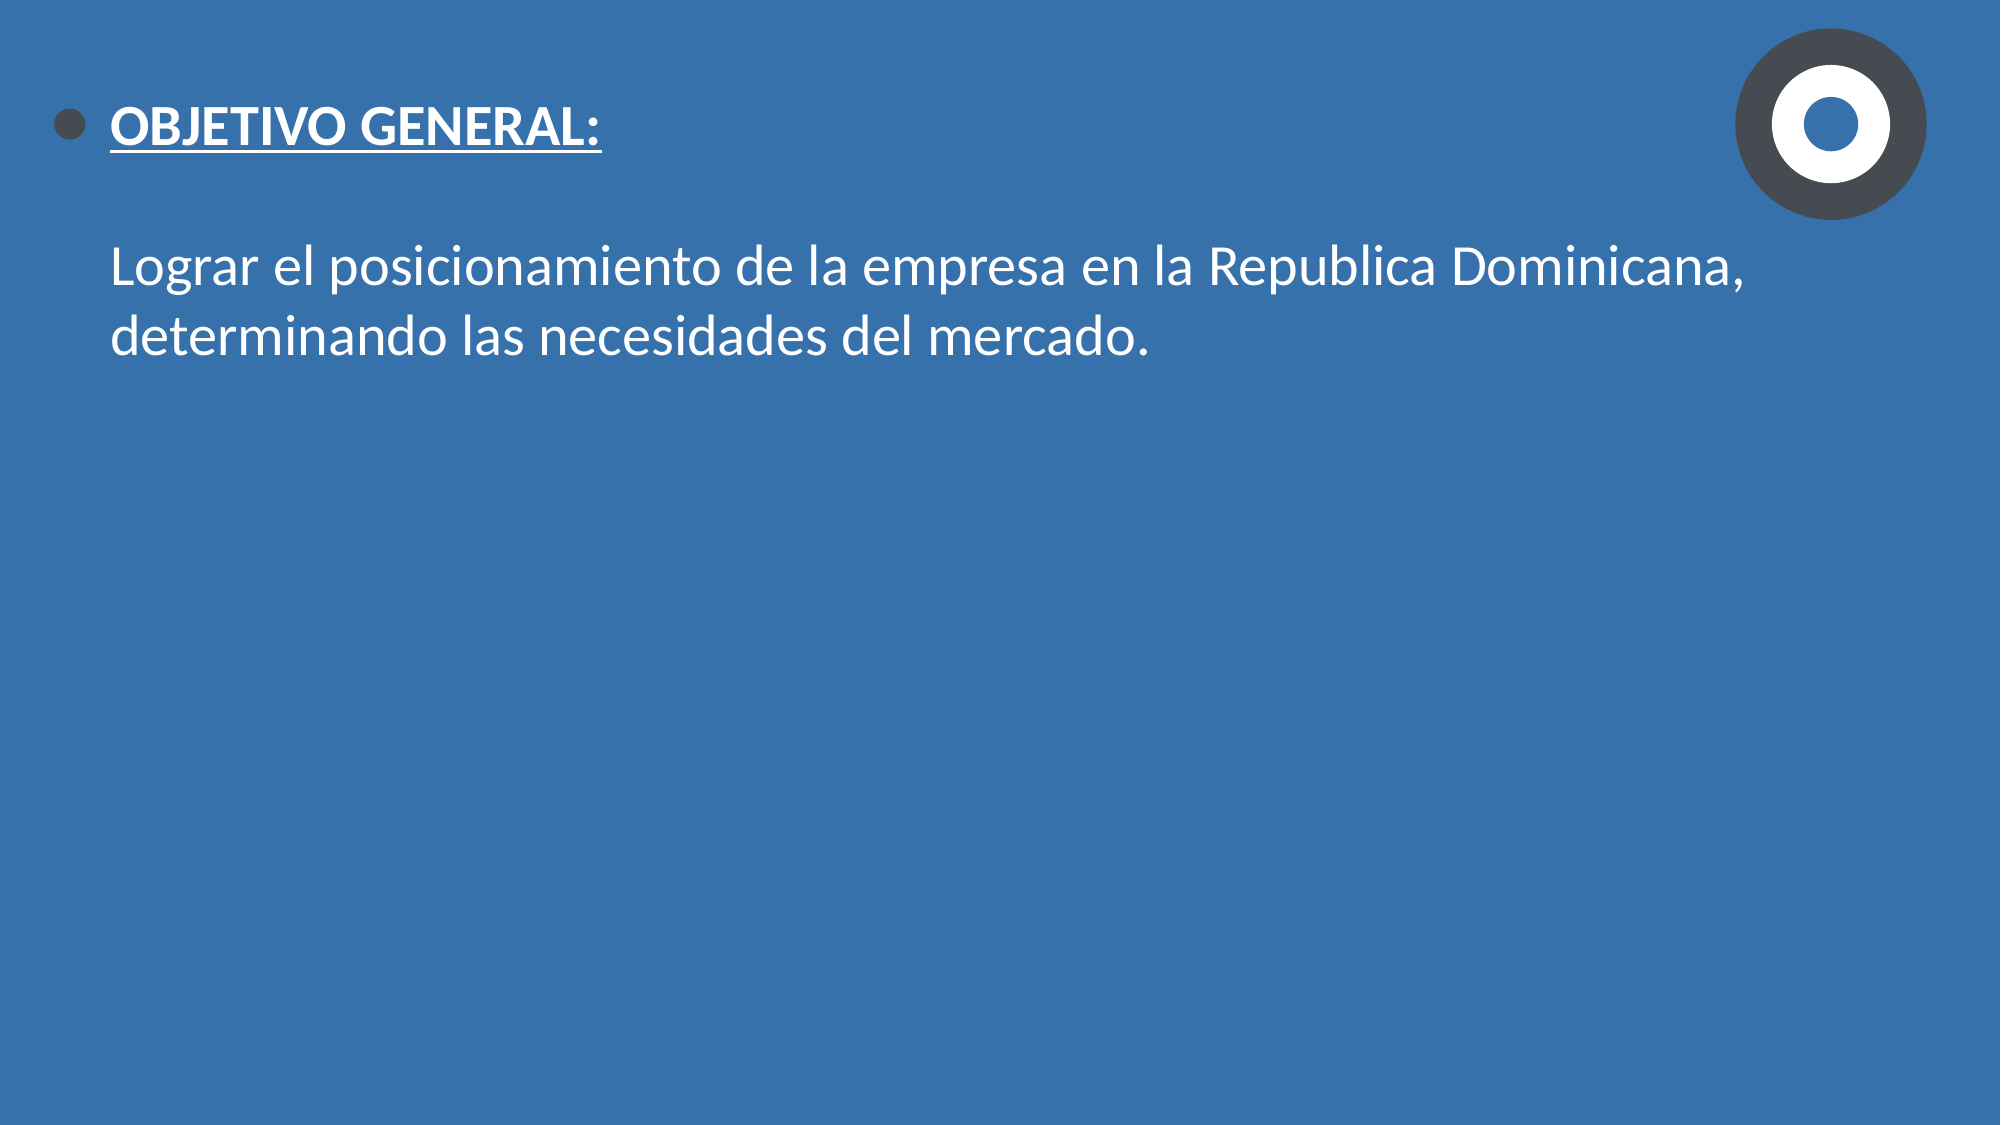

OBJETIVO GENERAL:

Lograr el posicionamiento de la empresa en la Republica Dominicana, determinando las necesidades del mercado.